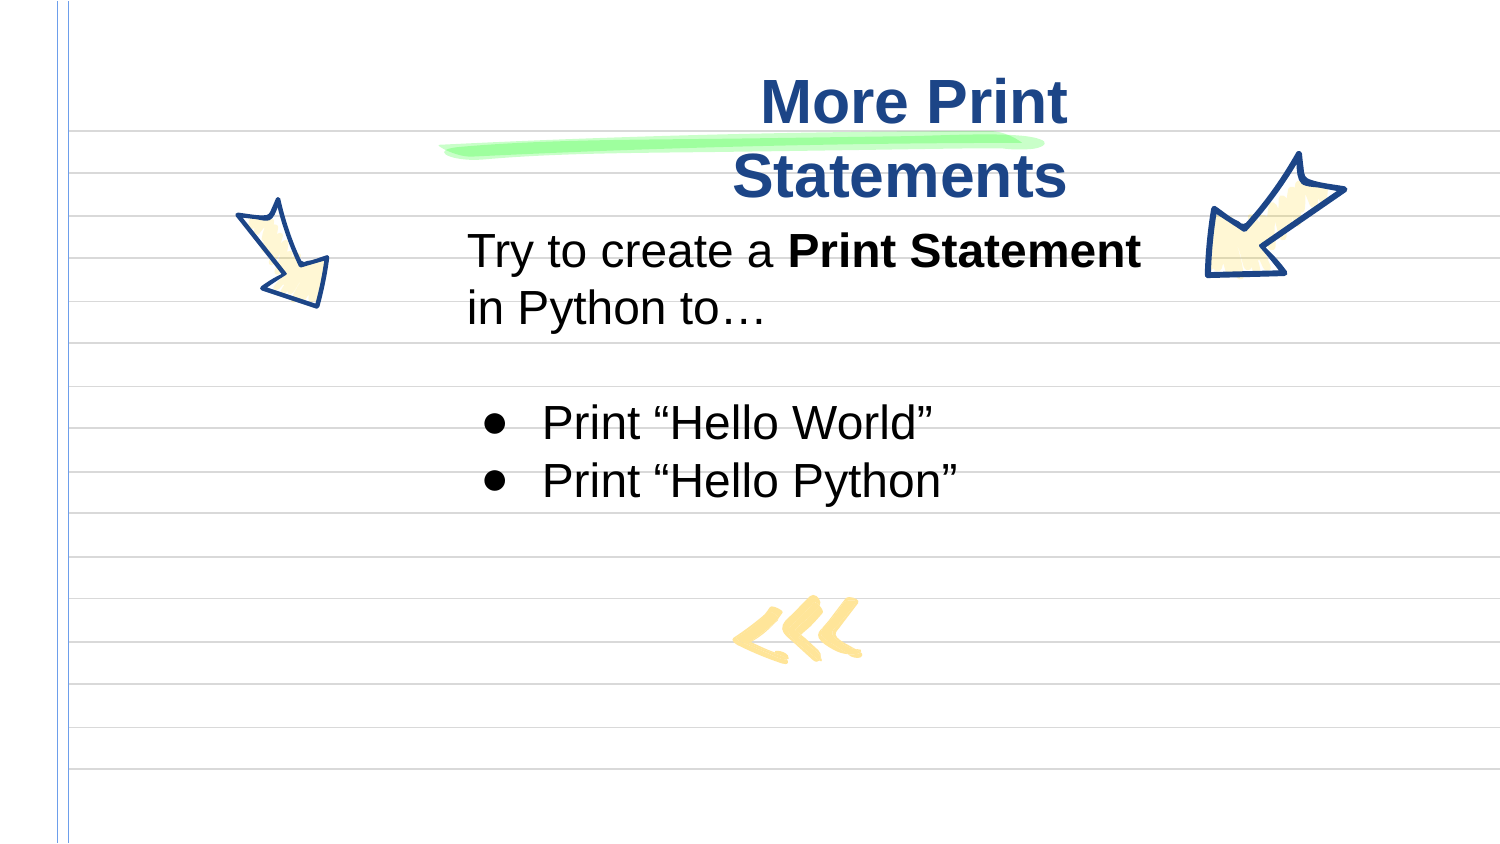

# More Print Statements

Try to create a Print Statement in Python to…

Print “Hello World”
Print “Hello Python”